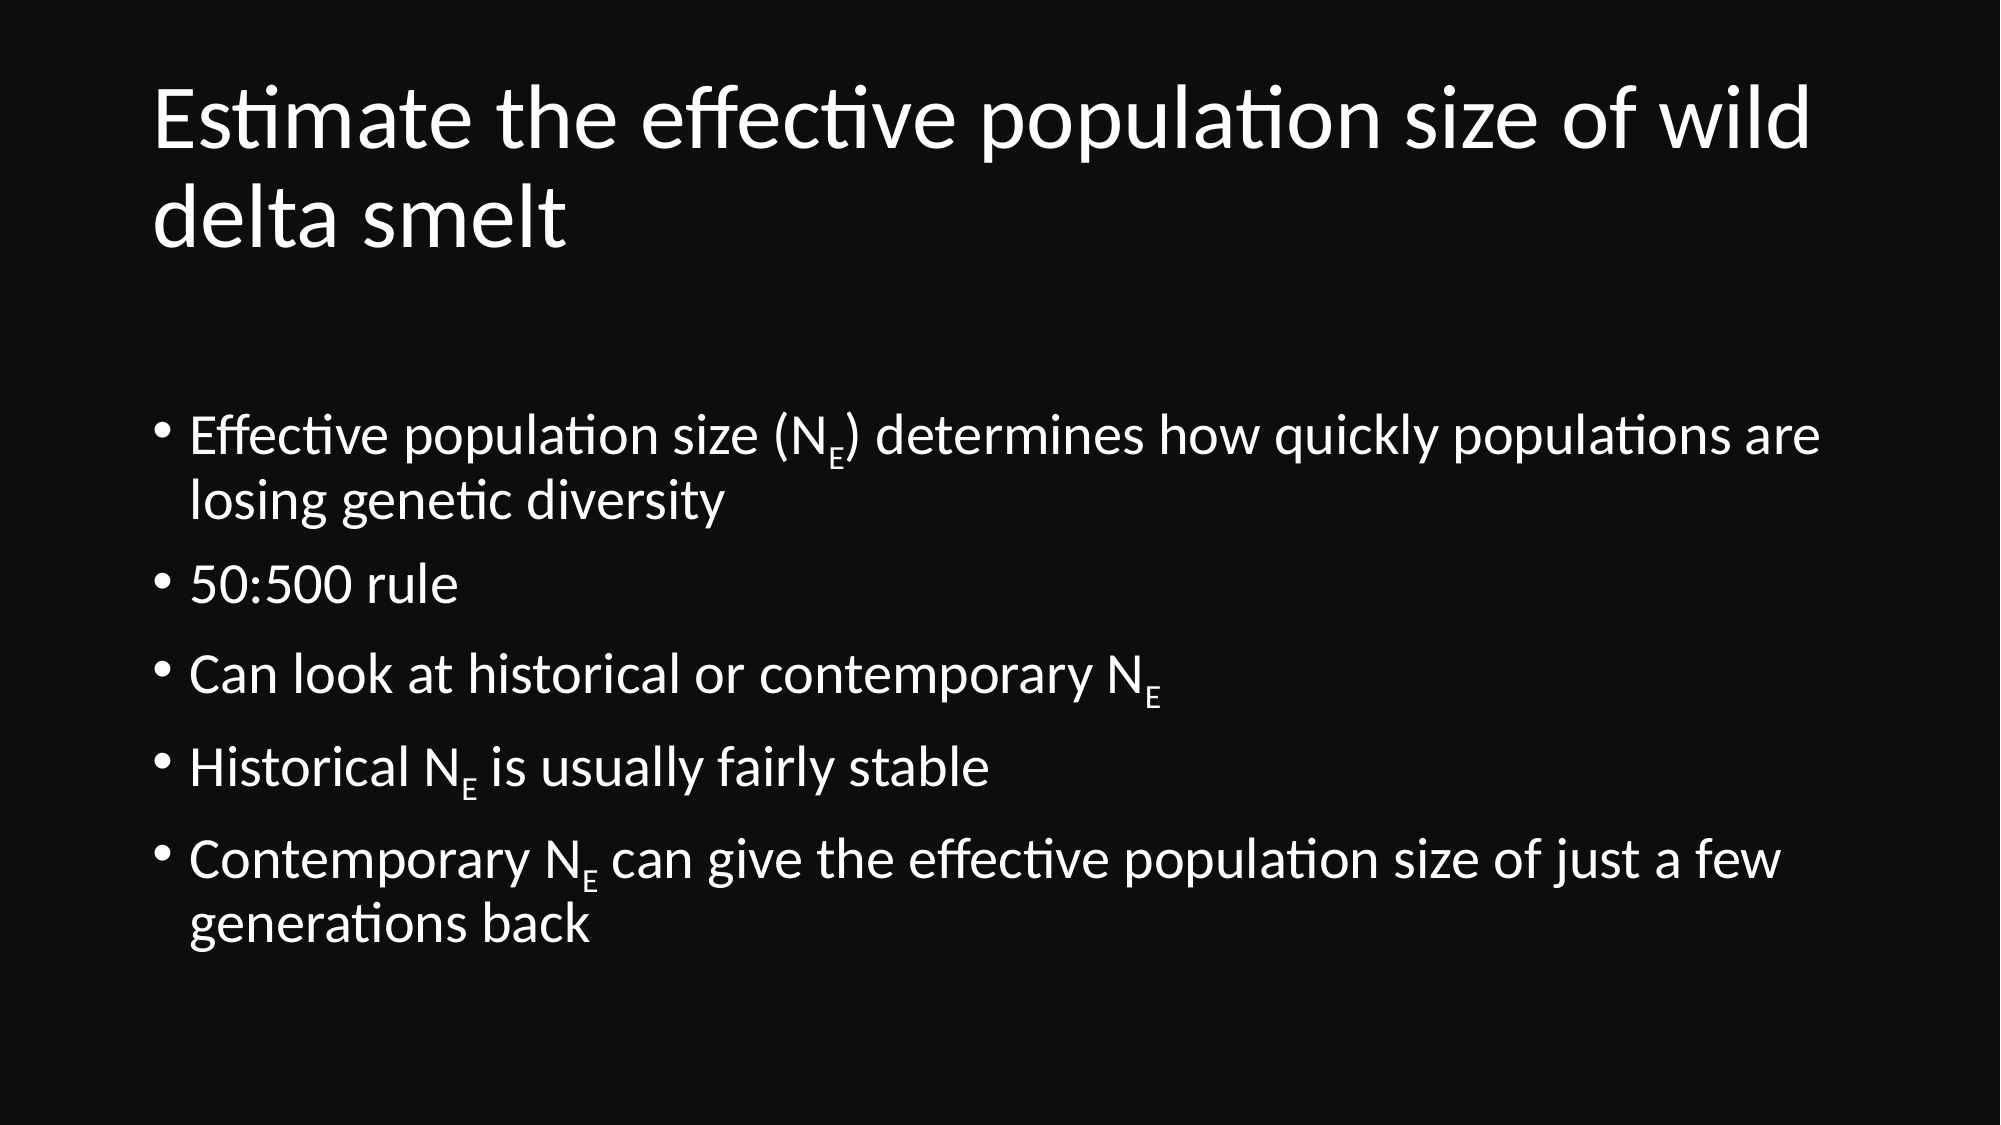

# Estimate the effective population size of wild delta smelt

Effective population size (NE) determines how quickly populations are losing genetic diversity
50:500 rule
Can look at historical or contemporary NE
Historical NE is usually fairly stable
Contemporary NE can give the effective population size of just a few generations back